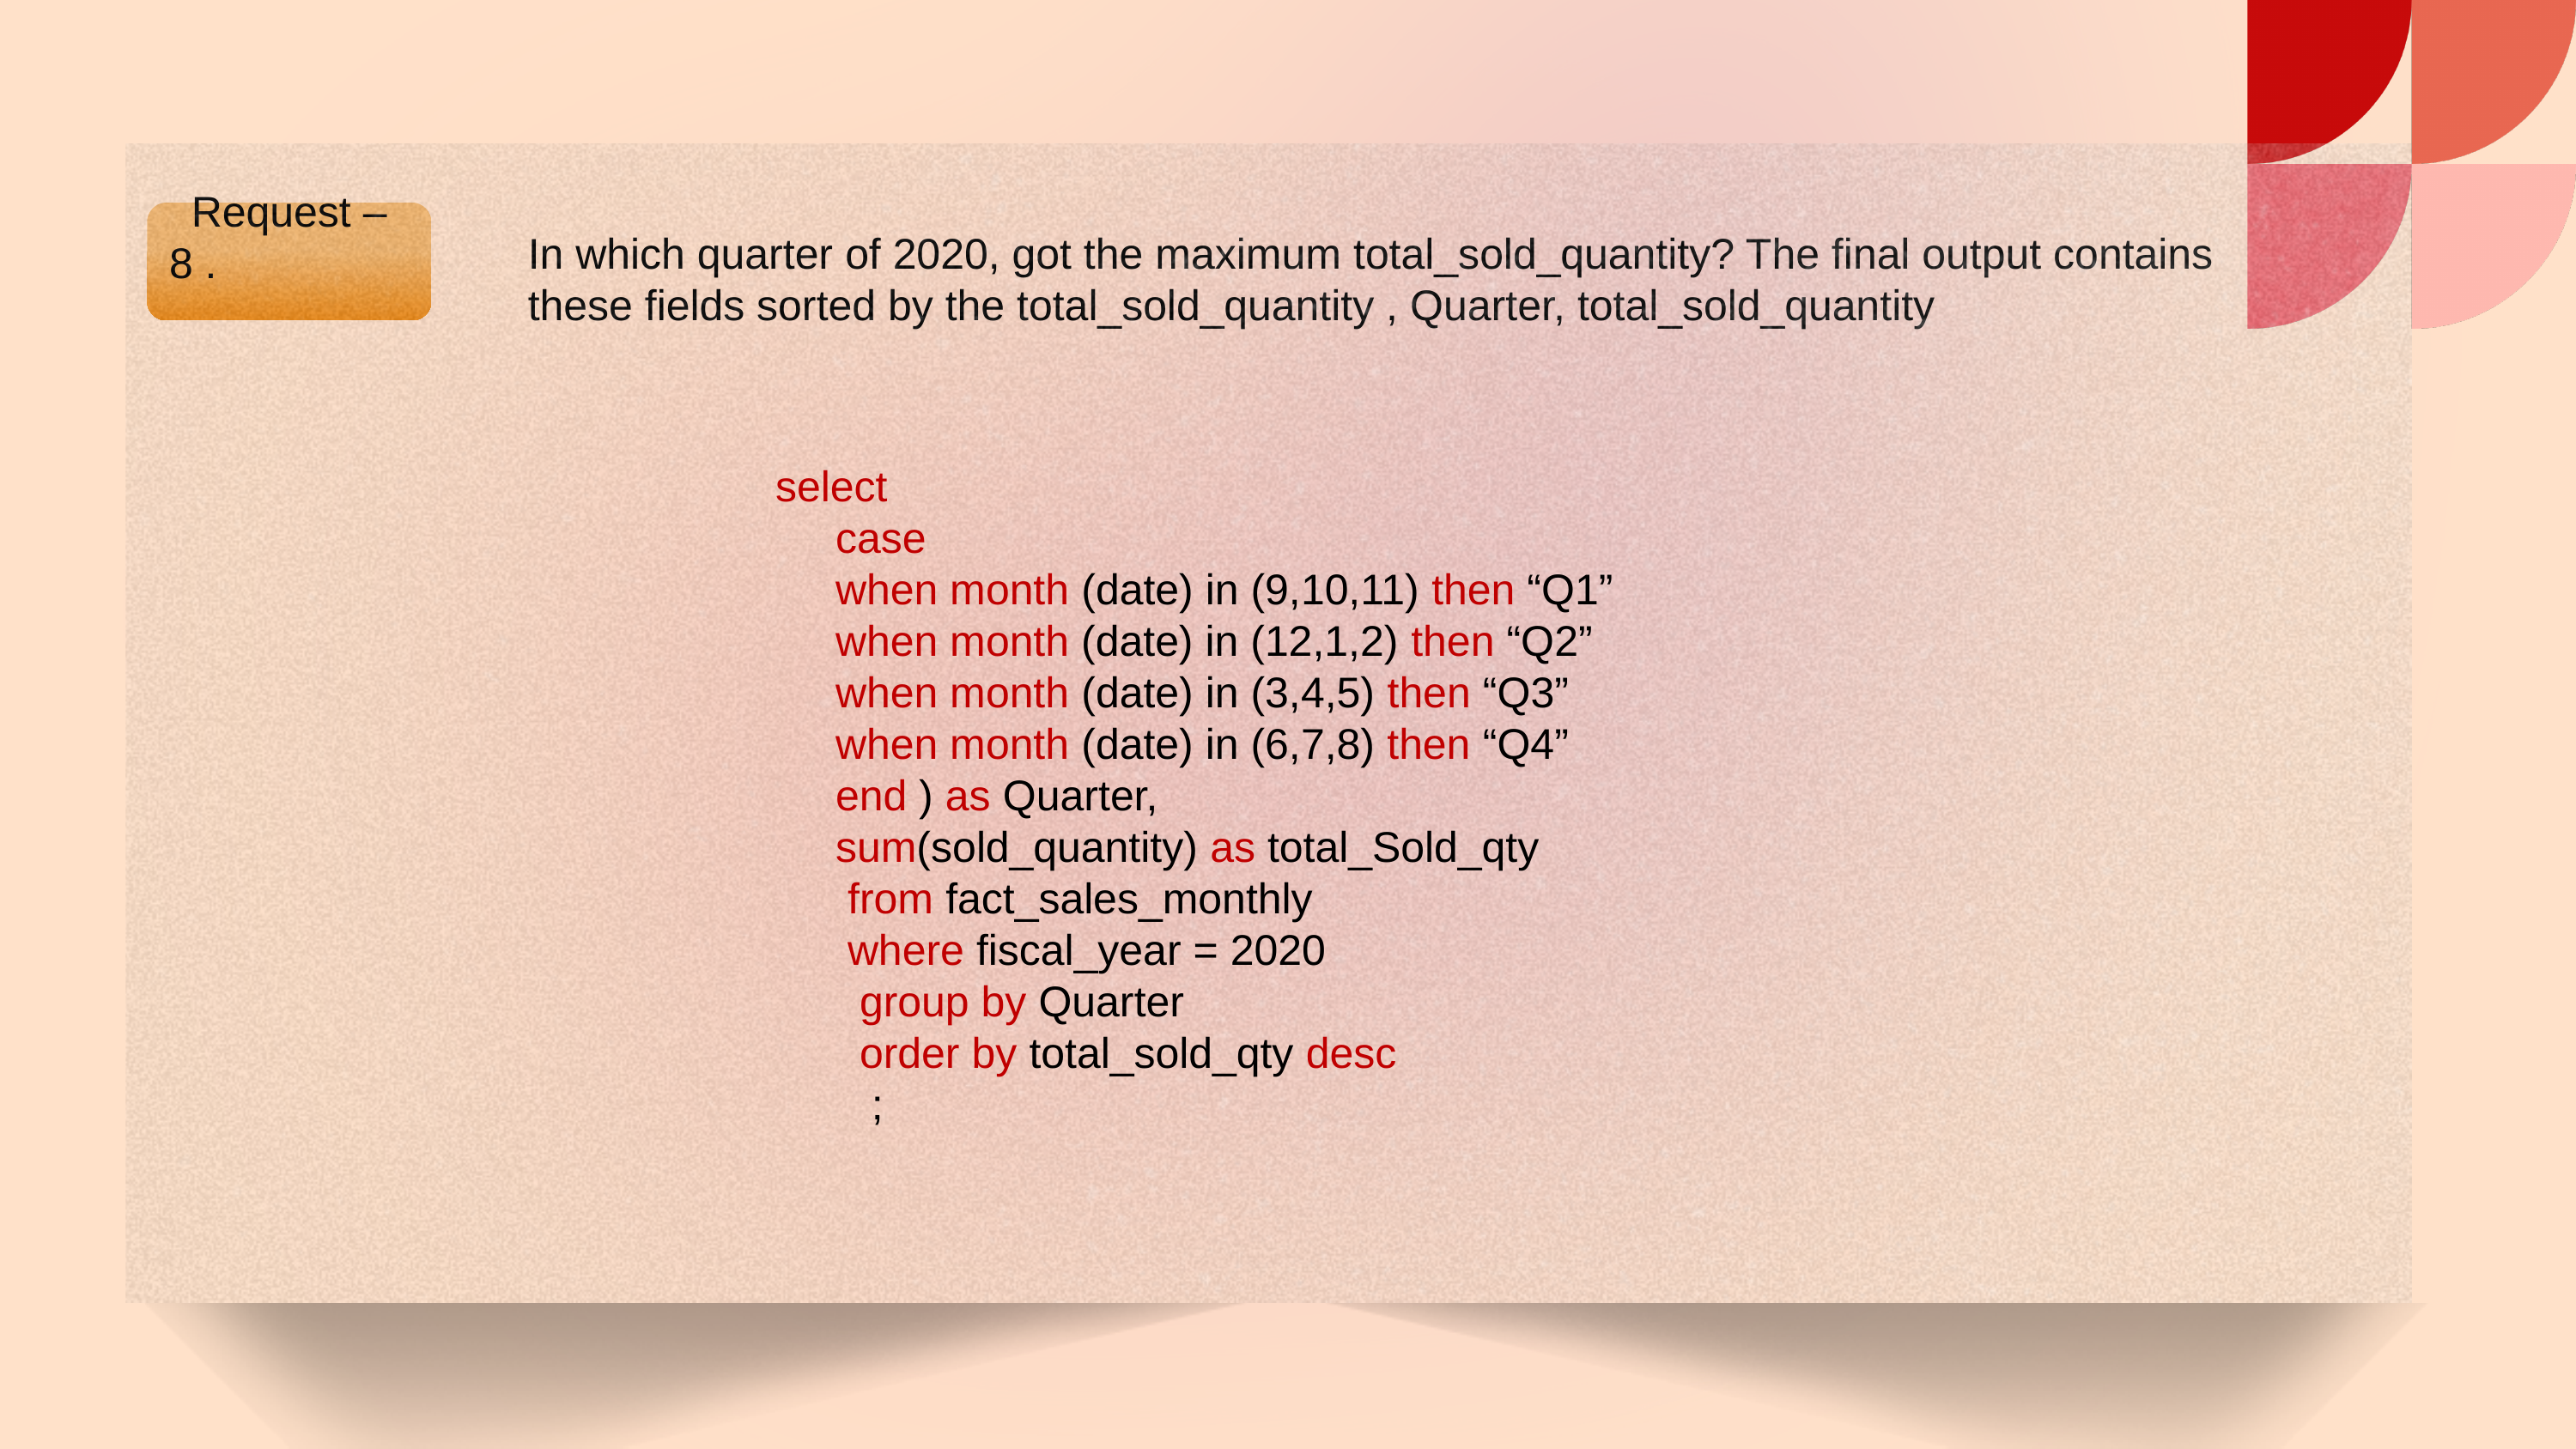

select
                                                          case
                                                          when month (date) in (9,10,11) then “Q1”
                                                          when month (date) in (12,1,2) then “Q2”
                                                          when month (date) in (3,4,5) then “Q3”
                                                          when month (date) in (6,7,8) then “Q4”
                                                          end ) as Quarter,
                                                          sum(sold_quantity) as total_Sold_qty
                                                           from fact_sales_monthly
                                                           where fiscal_year = 2020
                                                            group by Quarter
                                                            order by total_sold_qty desc
                                                             ;
Request – 8 .
In which quarter of 2020, got the maximum total_sold_quantity? The final output contains these fields sorted by the total_sold_quantity , Quarter, total_sold_quantity